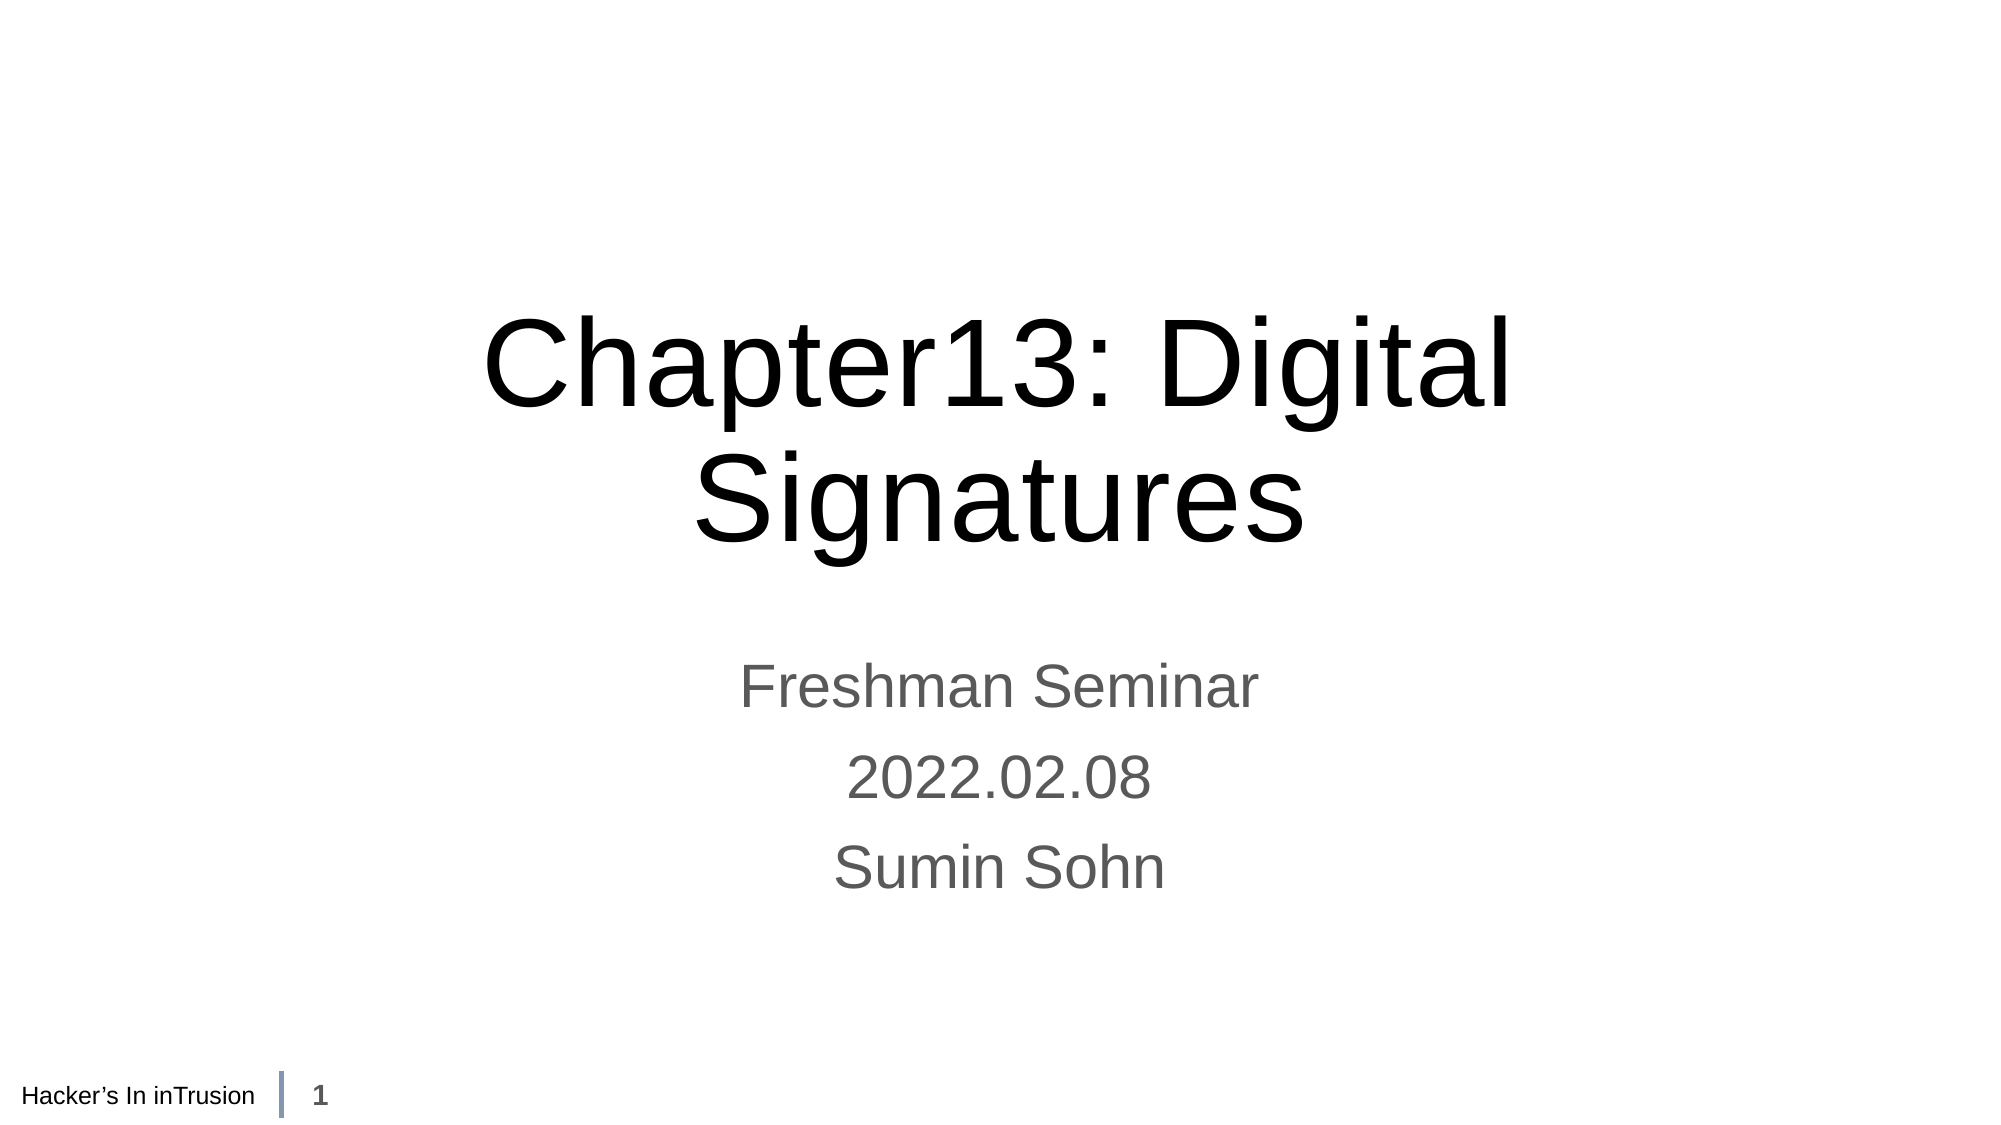

# Chapter13: Digital Signatures
Freshman Seminar
2022.02.08
Sumin Sohn